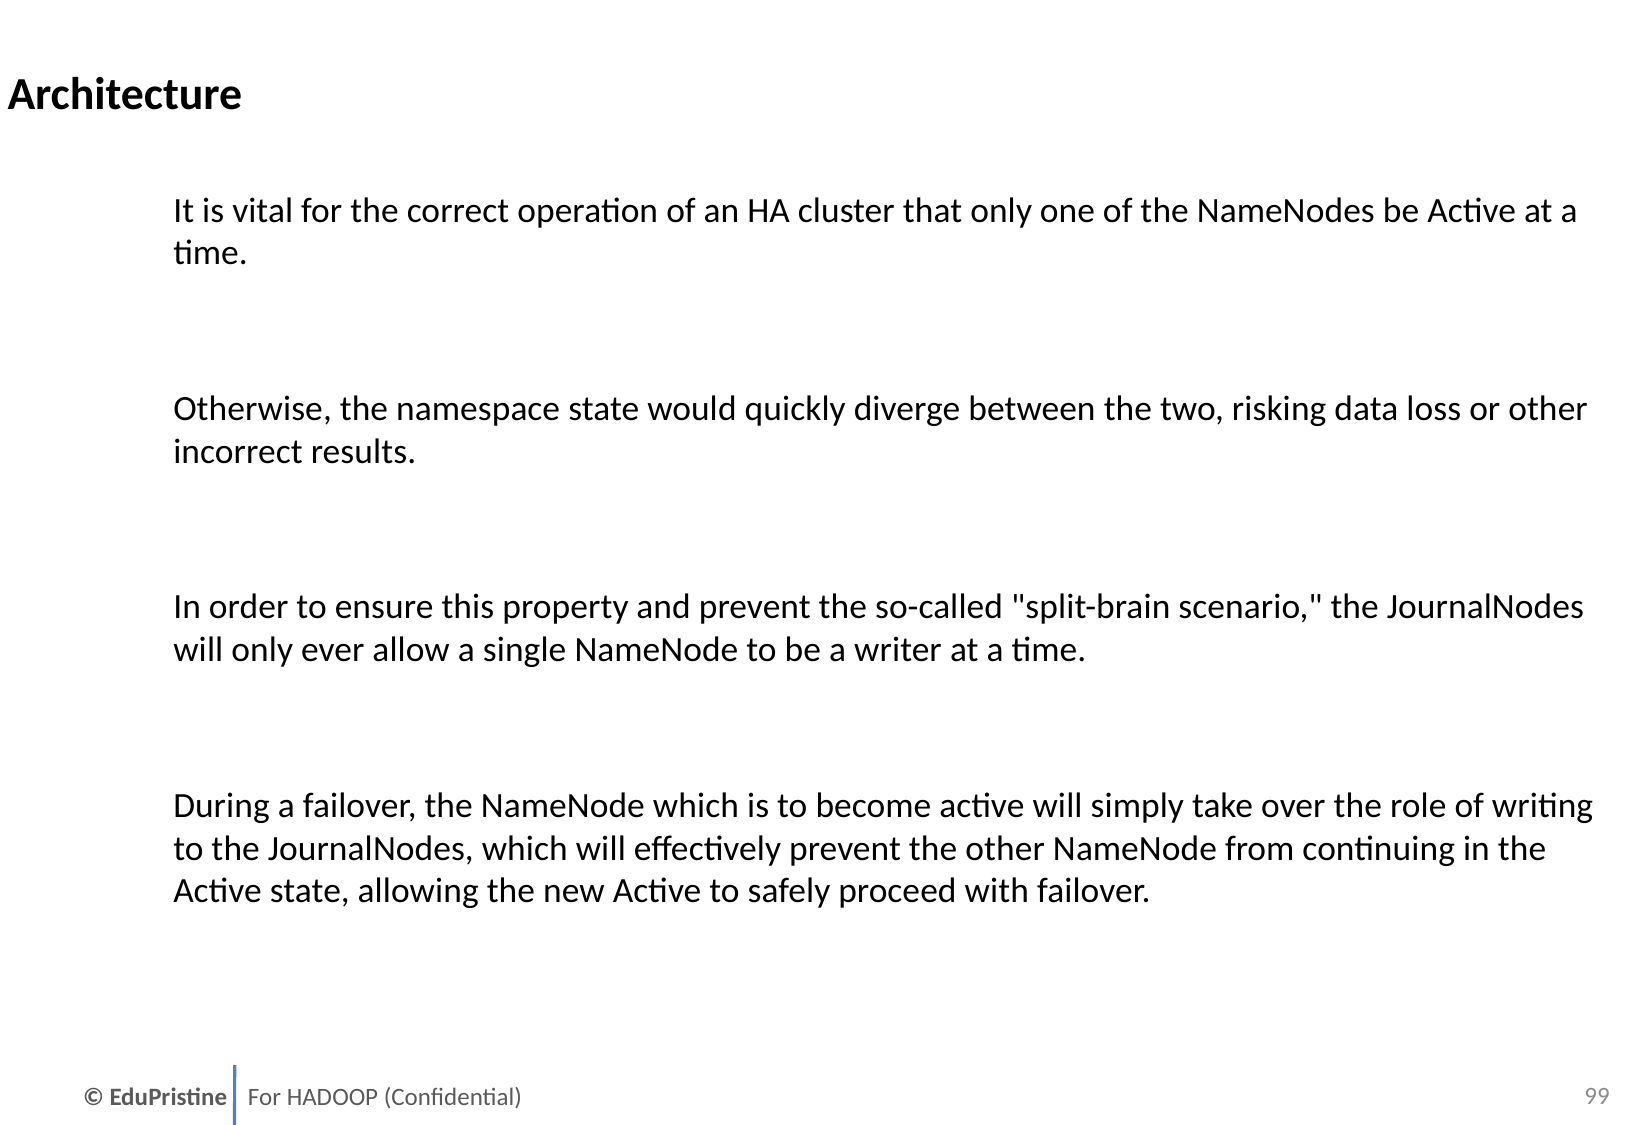

Architecture
It is vital for the correct operation of an HA cluster that only one of the NameNodes be Active at a time.

Otherwise, the namespace state would quickly diverge between the two, risking data loss or other incorrect results.

In order to ensure this property and prevent the so-called "split-brain scenario," the JournalNodes will only ever allow a single NameNode to be a writer at a time.

During a failover, the NameNode which is to become active will simply take over the role of writing to the JournalNodes, which will effectively prevent the other NameNode from continuing in the Active state, allowing the new Active to safely proceed with failover.
99